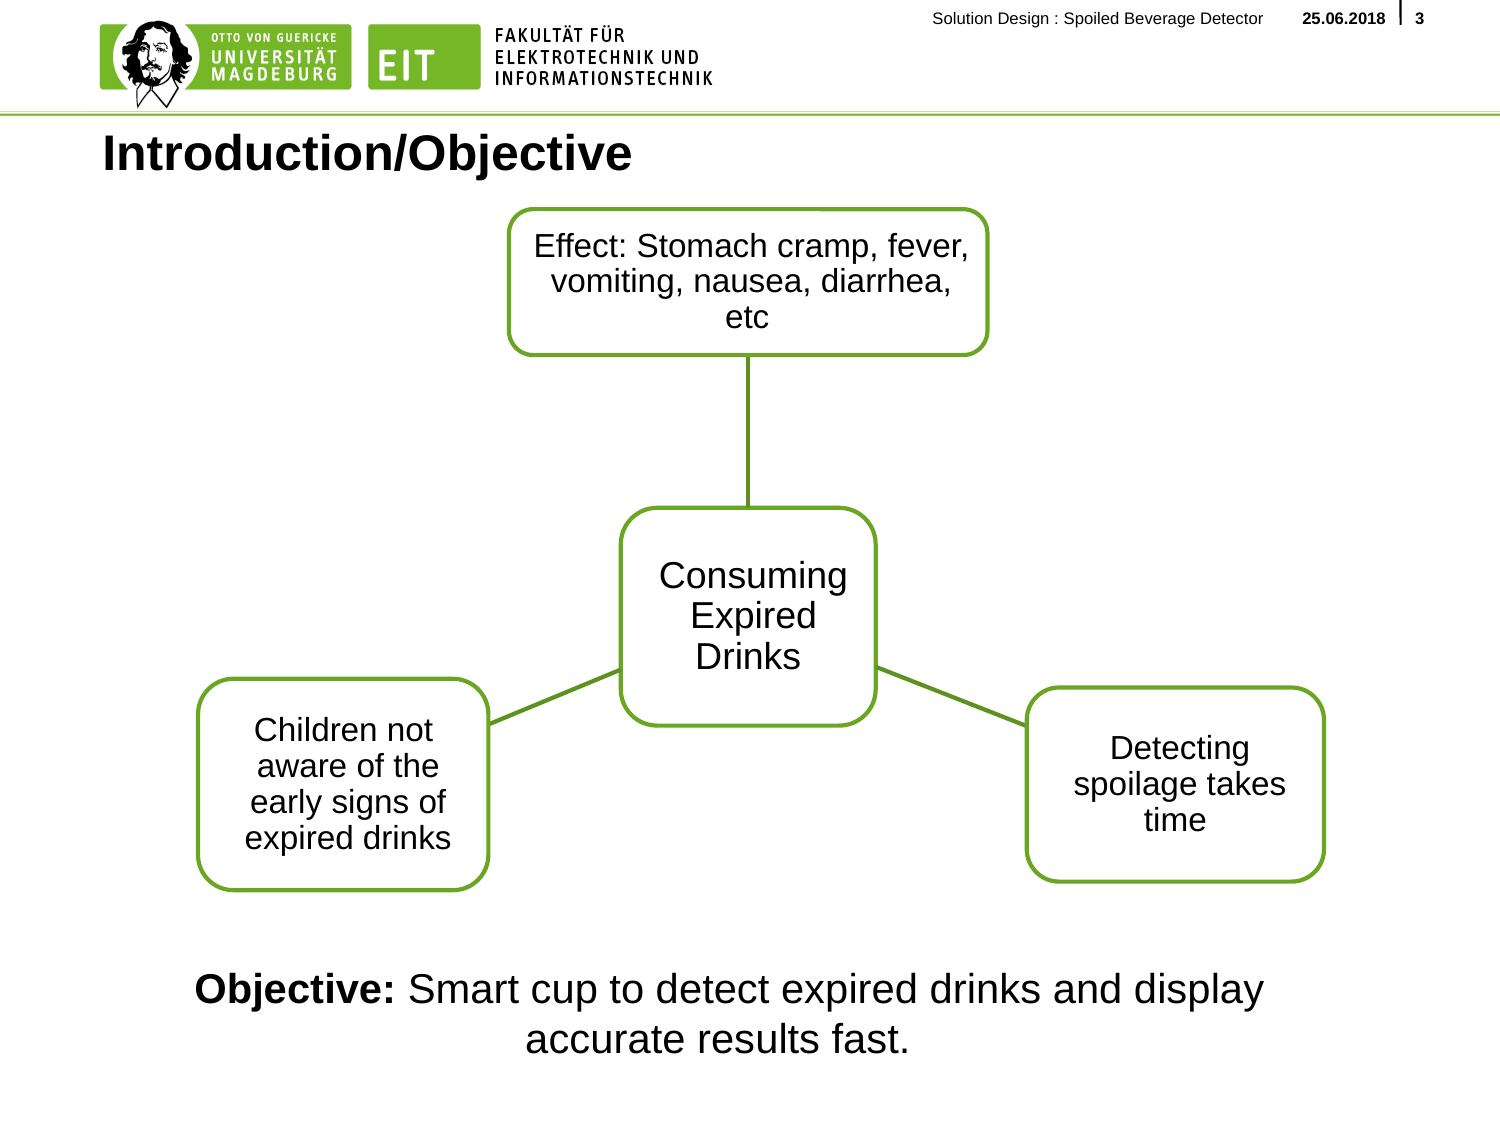

# Introduction/Objective
Consuming Expired Drinks
Effect: Stomach cramp, fever, vomiting, nausea, diarrhea, etc
Detecting spoilage takes time
Children not  aware of the early signs of expired drinks
Objective: Smart cup to detect expired drinks and display accurate results fast.